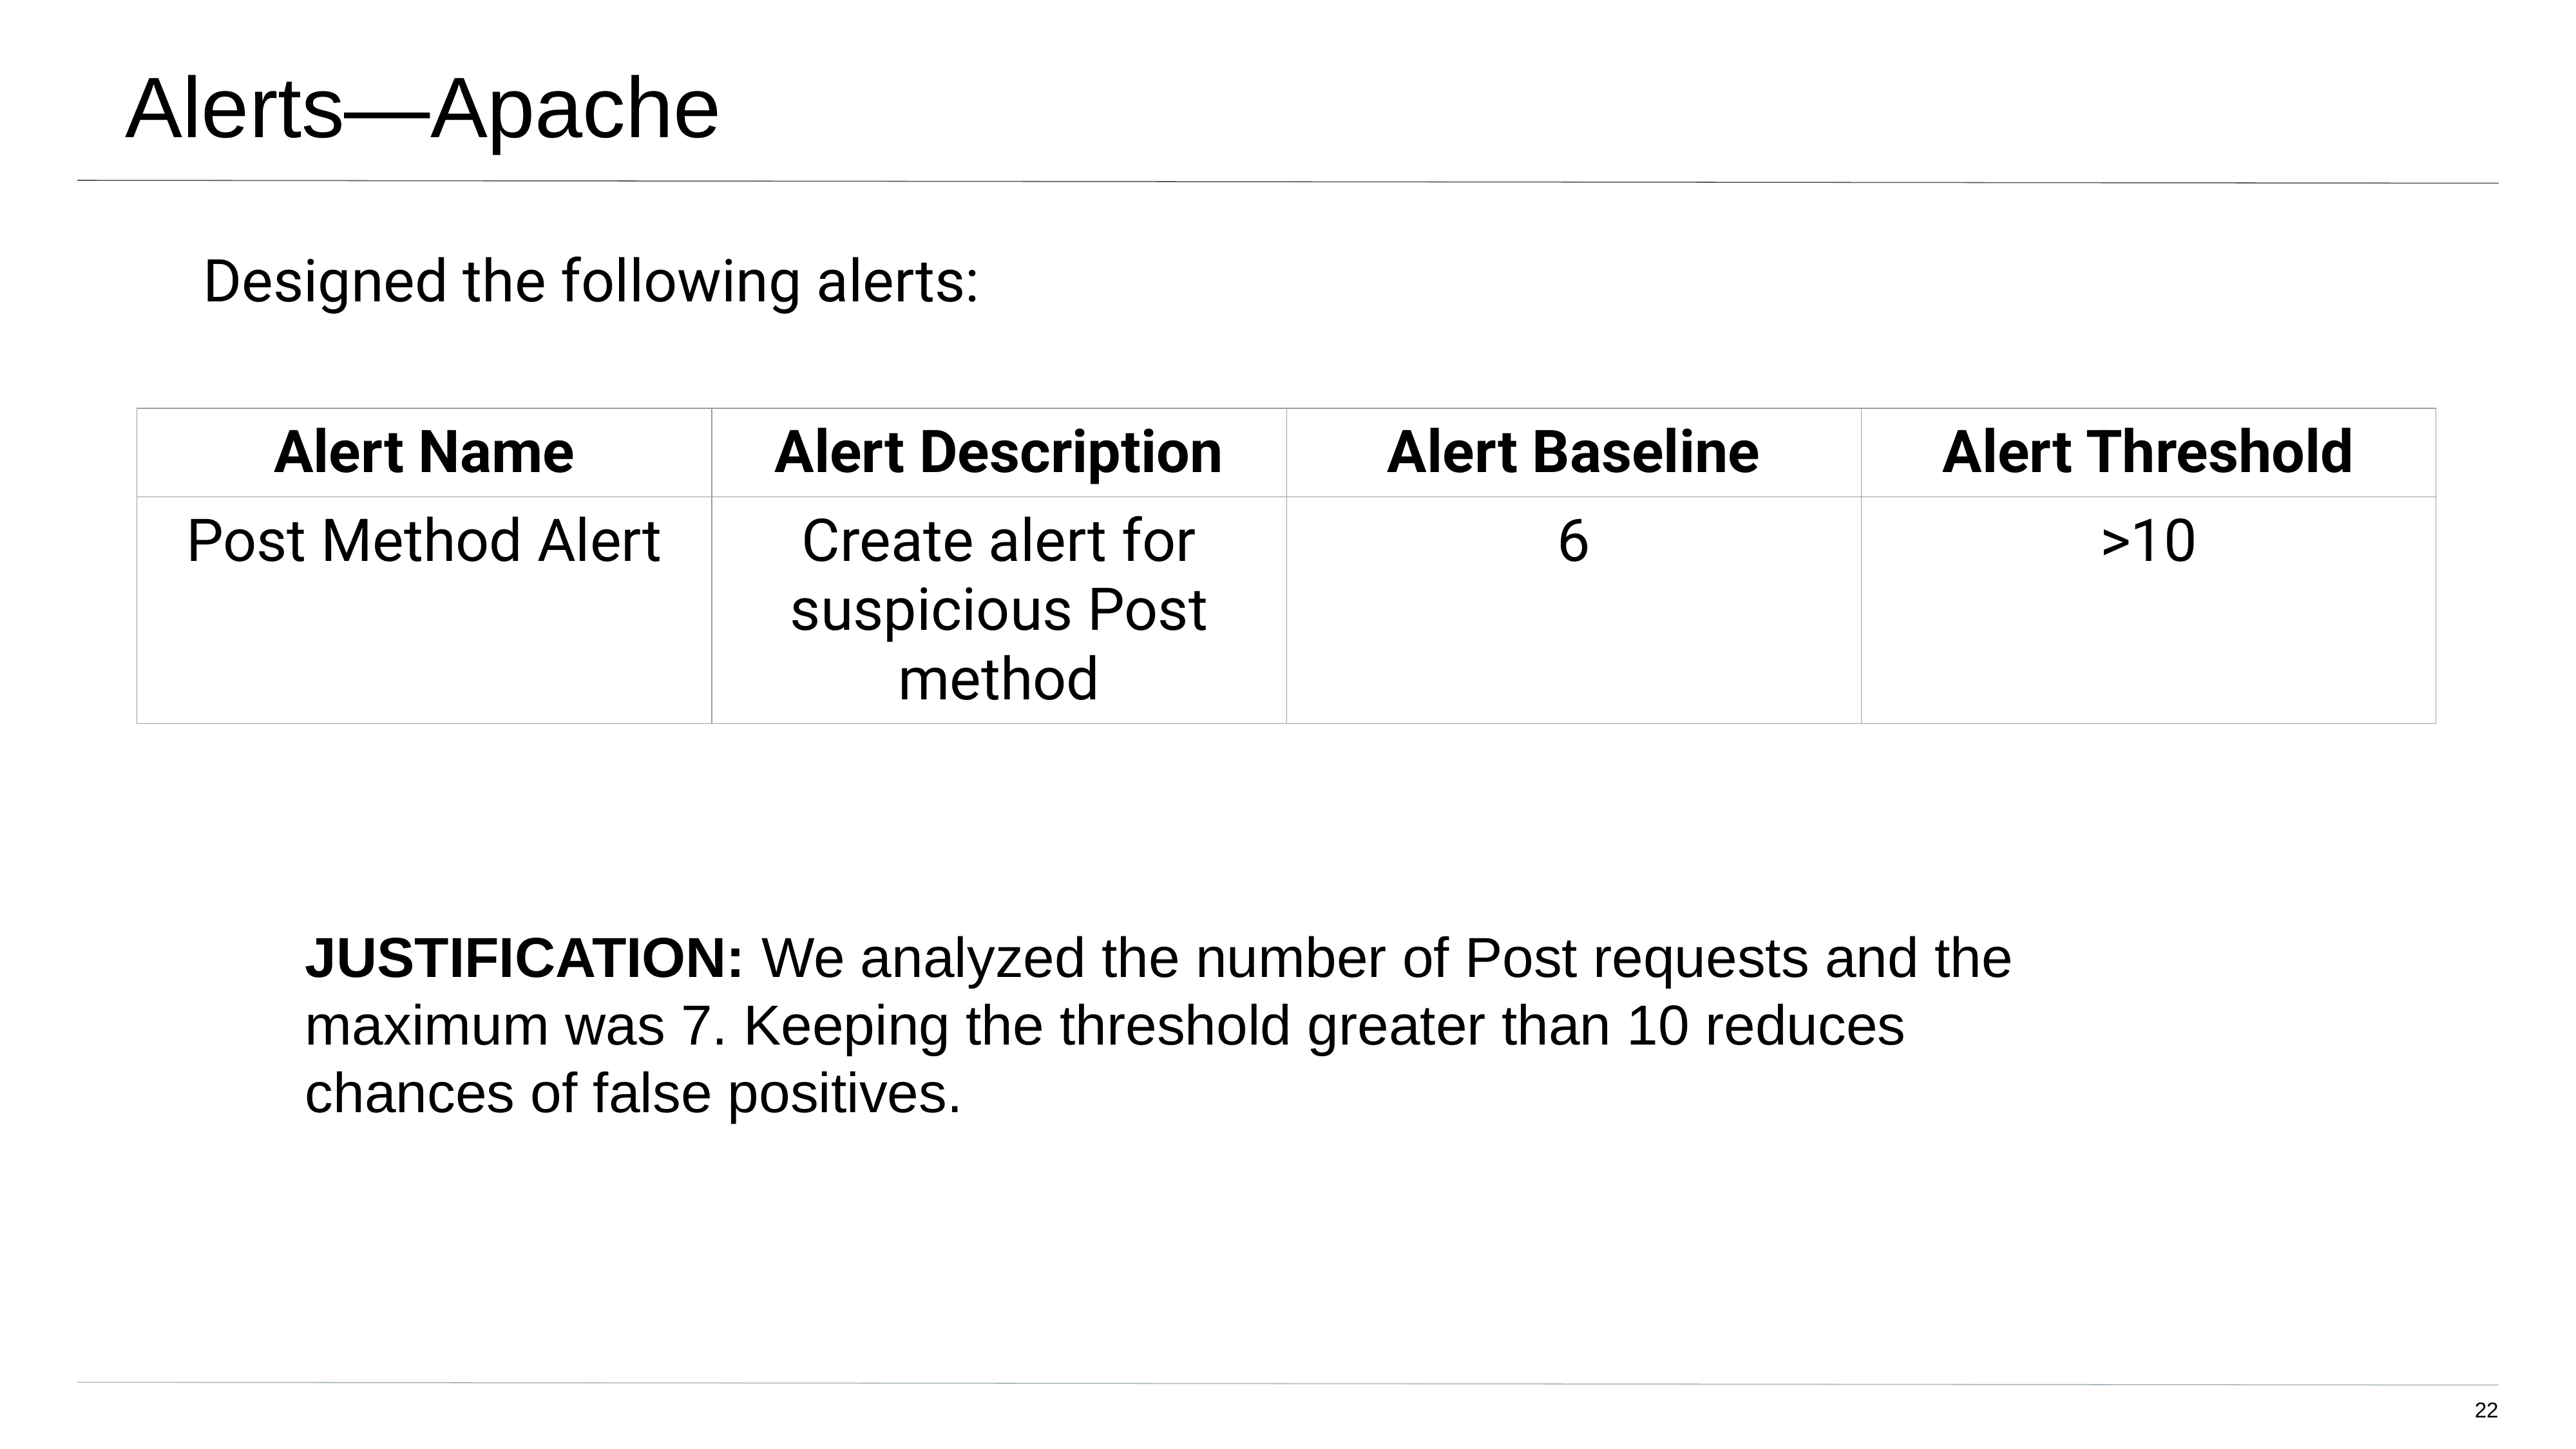

# Alerts—Apache
Designed the following alerts:

| Alert Name | Alert Description | Alert Baseline | Alert Threshold |
| --- | --- | --- | --- |
| Post Method Alert | Create alert for suspicious Post method | 6 | >10 |
JUSTIFICATION: We analyzed the number of Post requests and the maximum was 7. Keeping the threshold greater than 10 reduces chances of false positives.
22